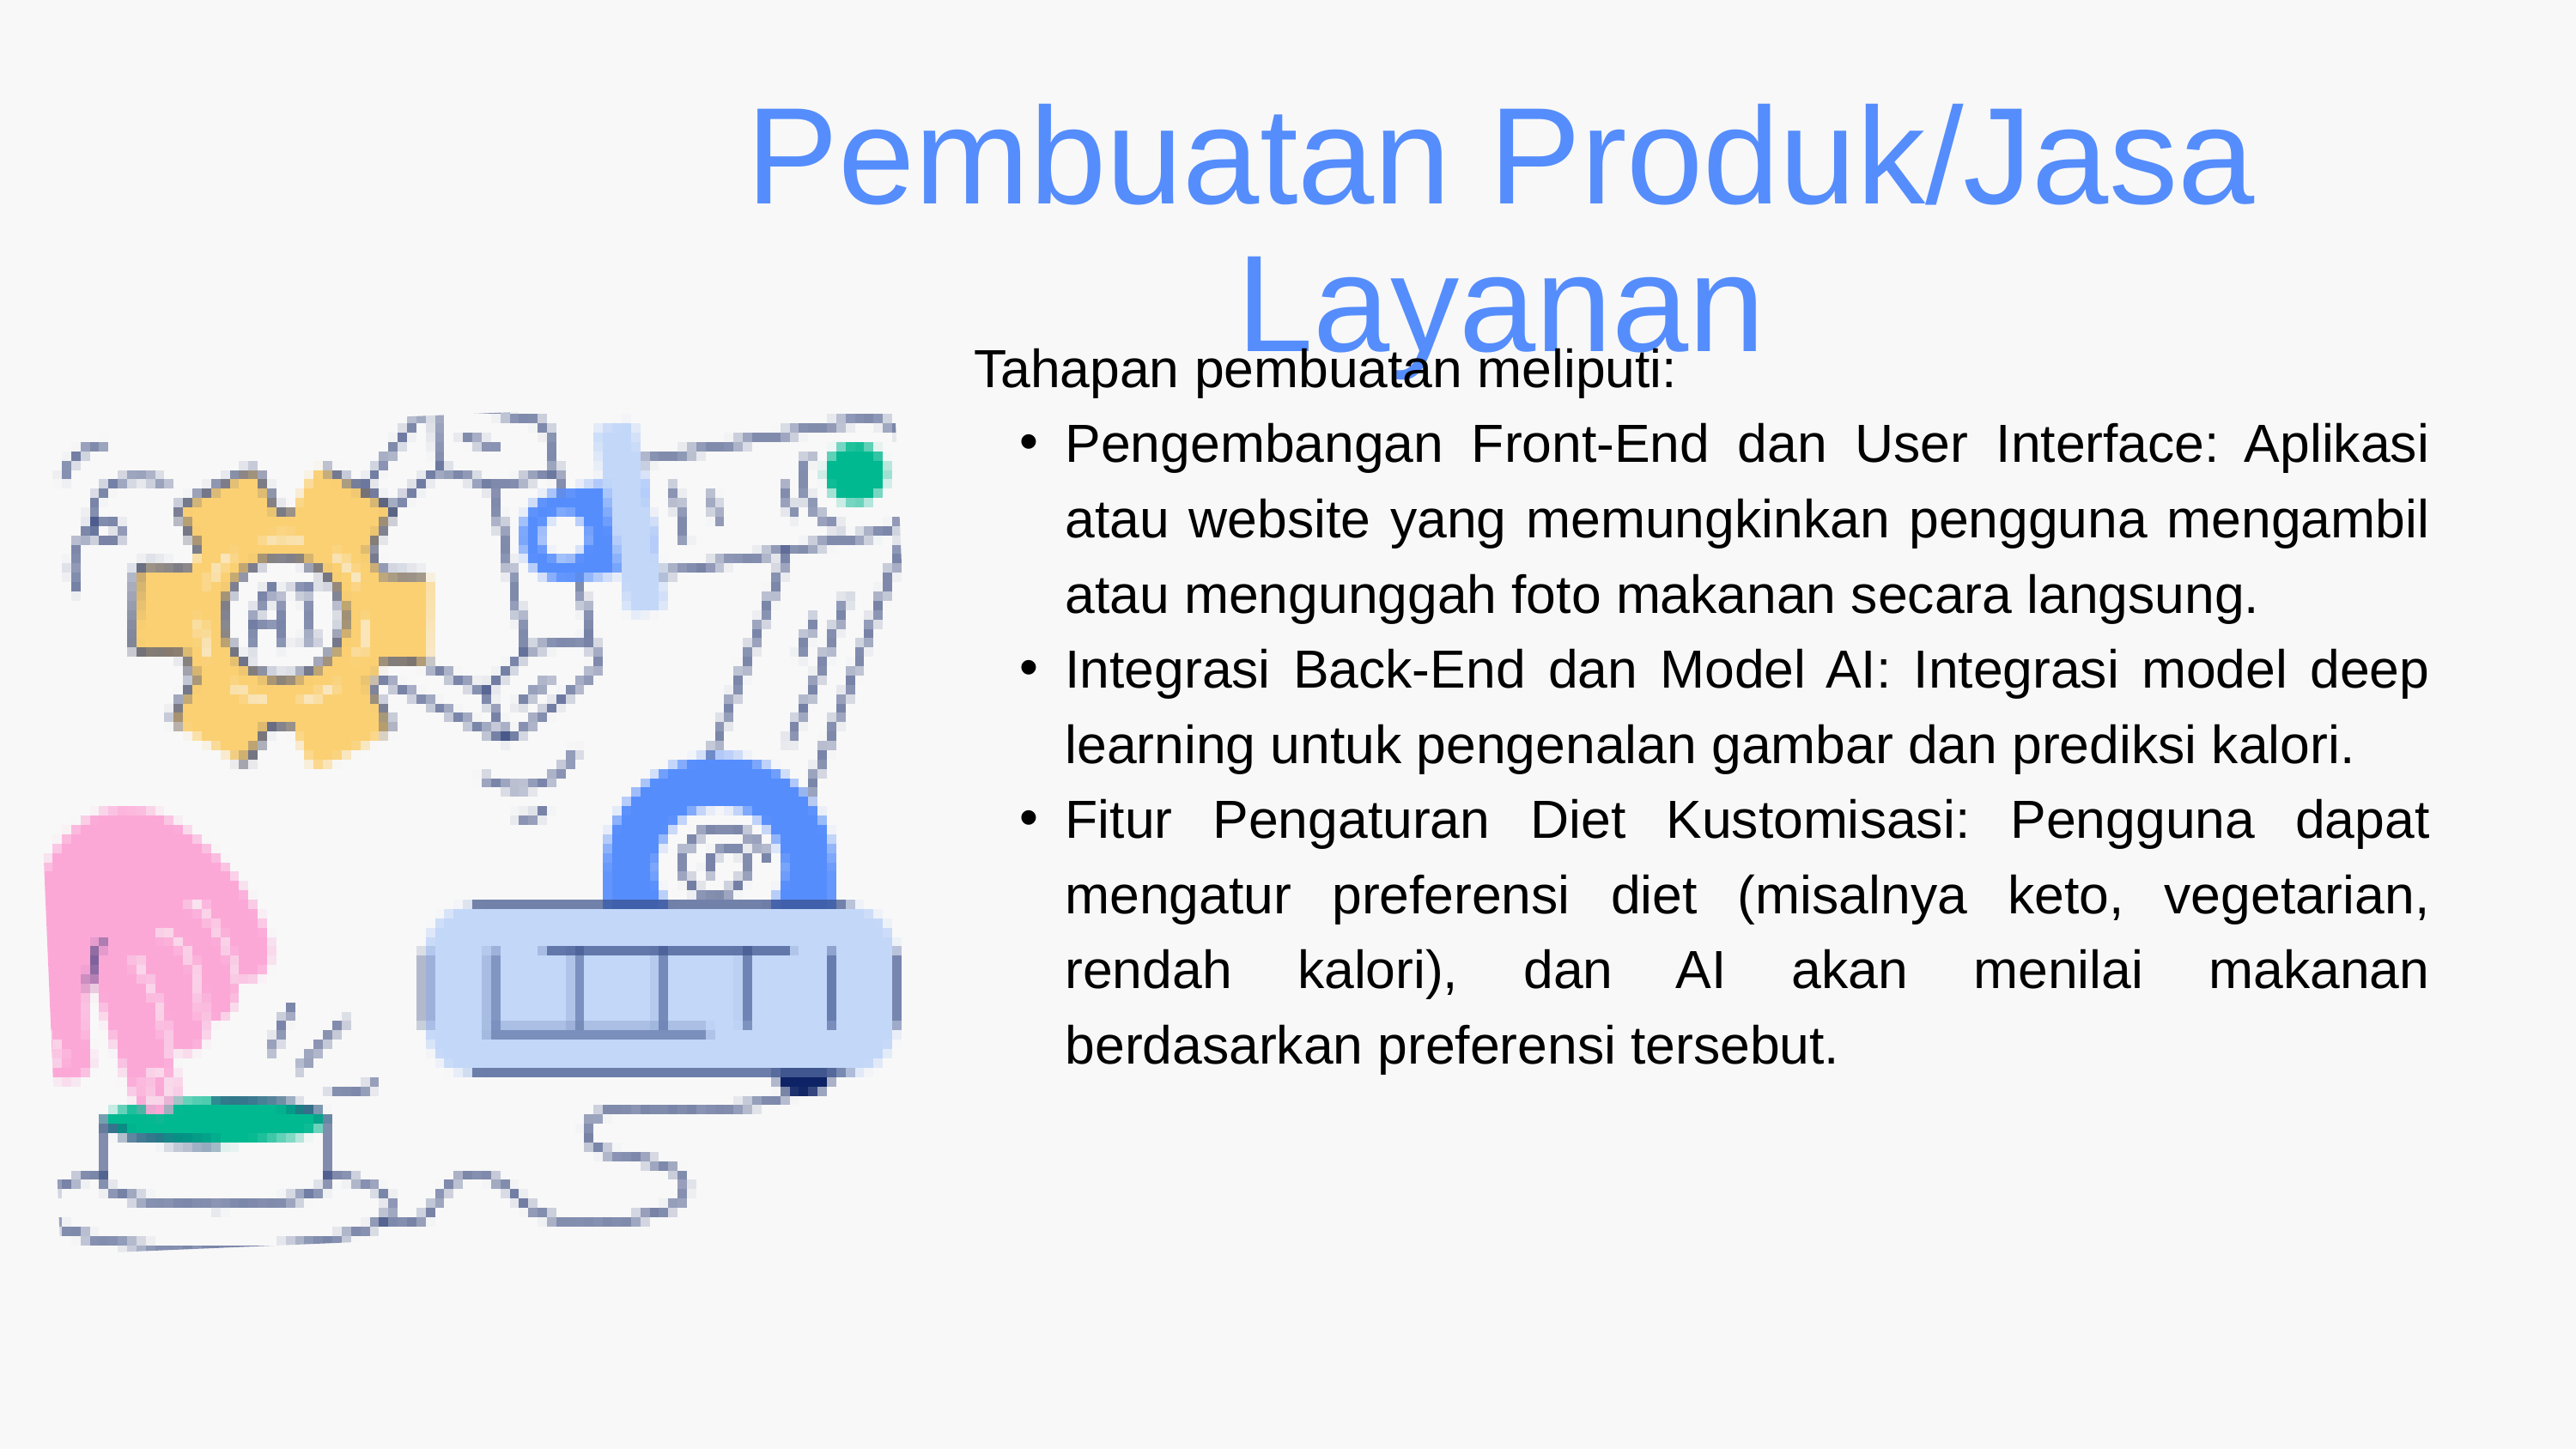

Pembuatan Produk/Jasa Layanan

Tahapan pembuatan meliputi:
Pengembangan Front-End dan User Interface: Aplikasi atau website yang memungkinkan pengguna mengambil atau mengunggah foto makanan secara langsung.
Integrasi Back-End dan Model AI: Integrasi model deep learning untuk pengenalan gambar dan prediksi kalori.
Fitur Pengaturan Diet Kustomisasi: Pengguna dapat mengatur preferensi diet (misalnya keto, vegetarian, rendah kalori), dan AI akan menilai makanan berdasarkan preferensi tersebut.